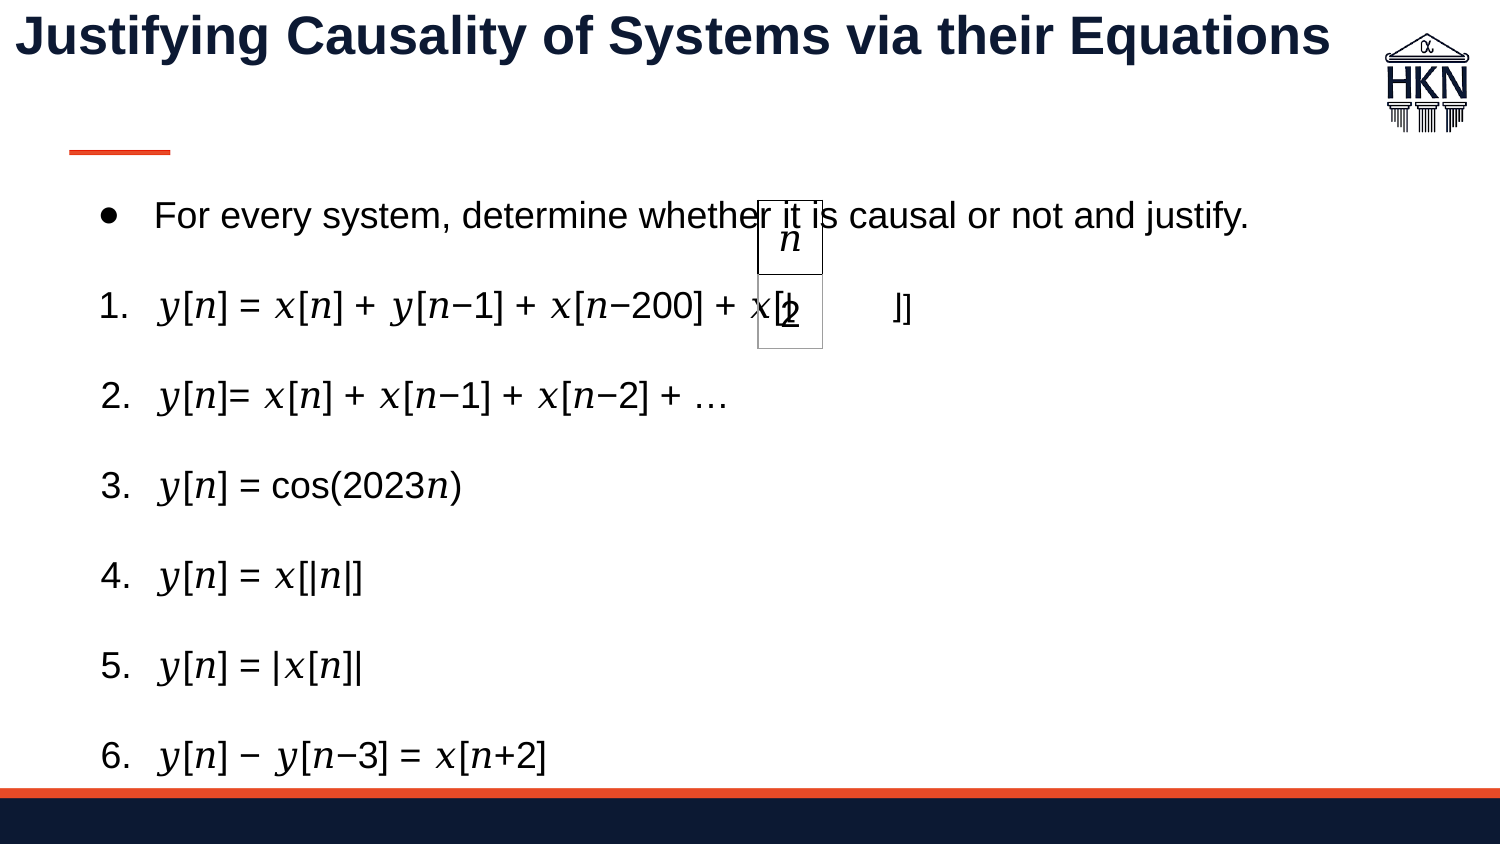

# Justifying Causality of Systems via their Equations
For every system, determine whether it is causal or not and justify.
𝑦[𝑛] = 𝑥[𝑛] + 𝑦[𝑛−1] + 𝑥[𝑛−200] + 𝑥[⌊          ⌋]
𝑦[𝑛]= 𝑥[𝑛] + 𝑥[𝑛−1] + 𝑥[𝑛−2] + …
𝑦[𝑛] = cos(2023𝑛)
𝑦[𝑛] = 𝑥[|𝑛|]
𝑦[𝑛] = |𝑥[𝑛]|
𝑦[𝑛] − 𝑦[𝑛−3] = 𝑥[𝑛+2]
| 𝑛 |
| --- |
| 2 |